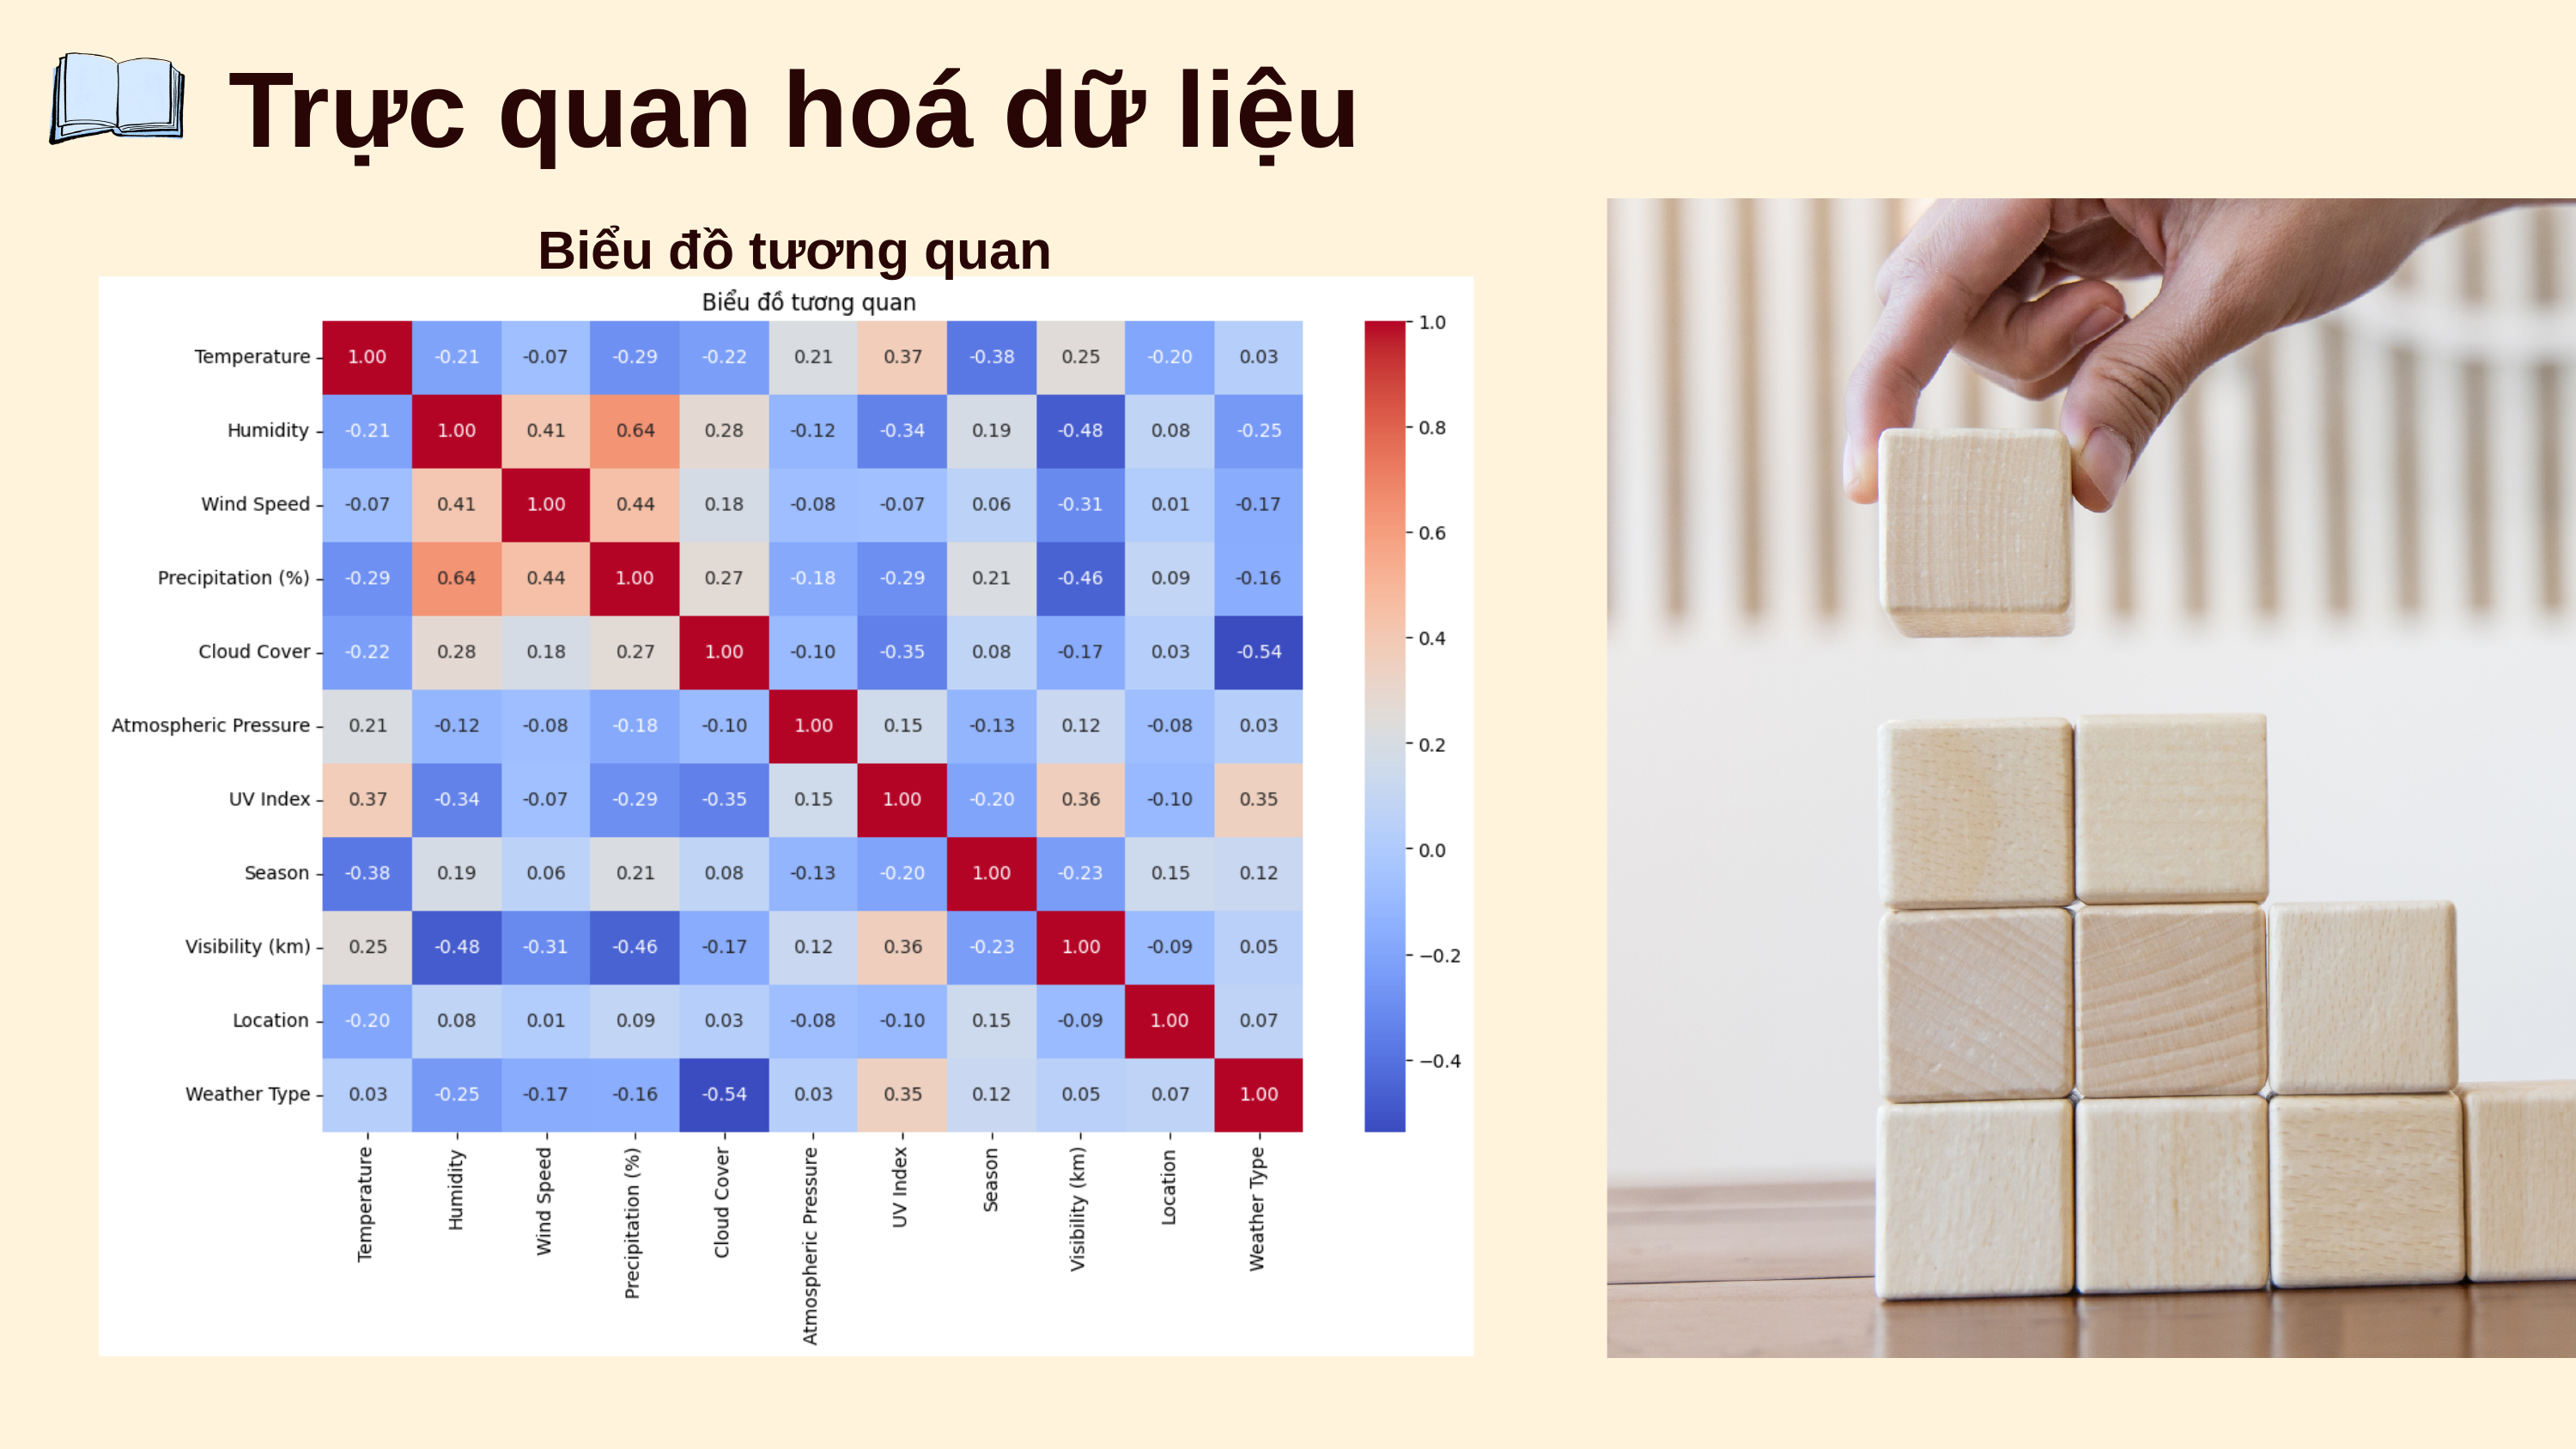

Trực quan hoá dữ liệu

Biểu đồ tương quan